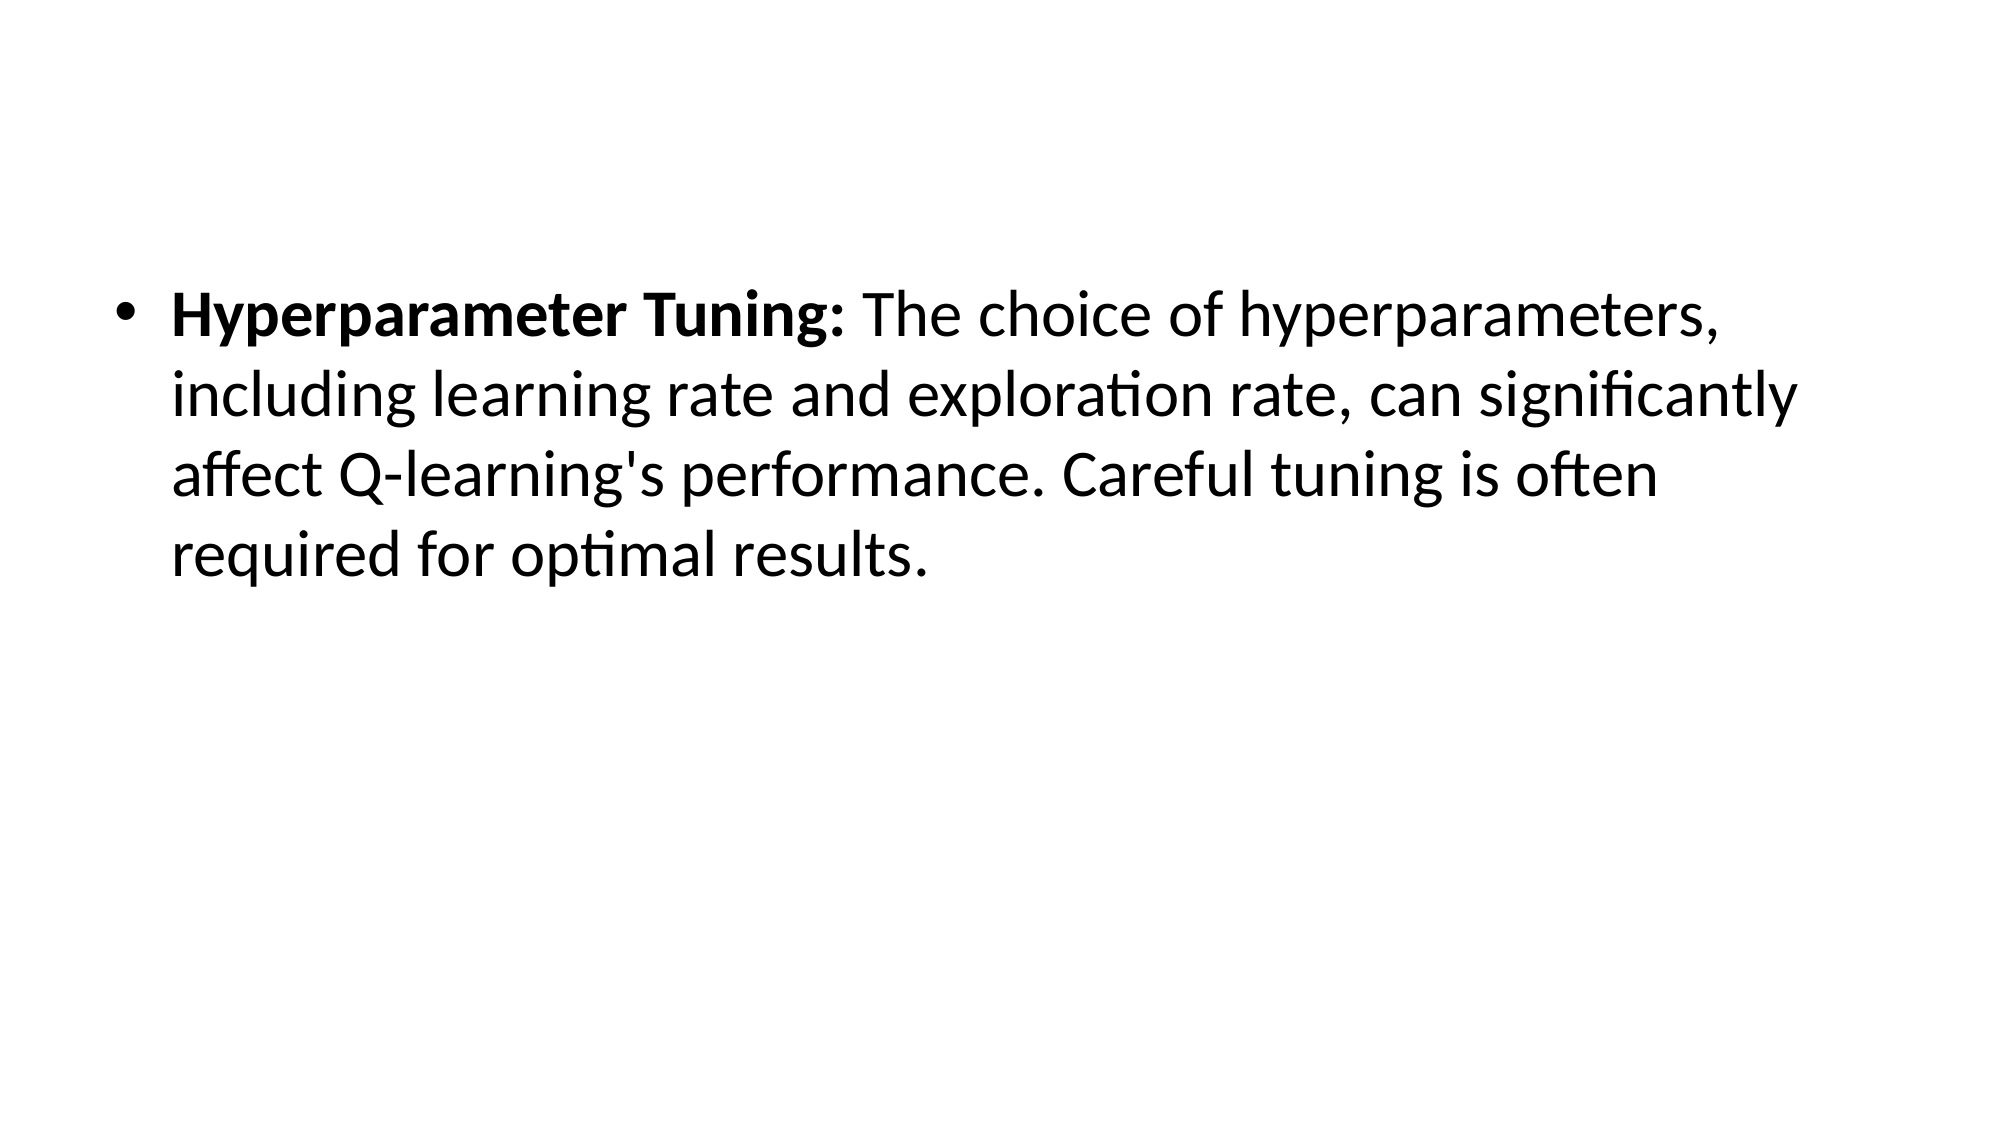

Hyperparameter Tuning: The choice of hyperparameters, including learning rate and exploration rate, can significantly affect Q-learning's performance. Careful tuning is often required for optimal results.